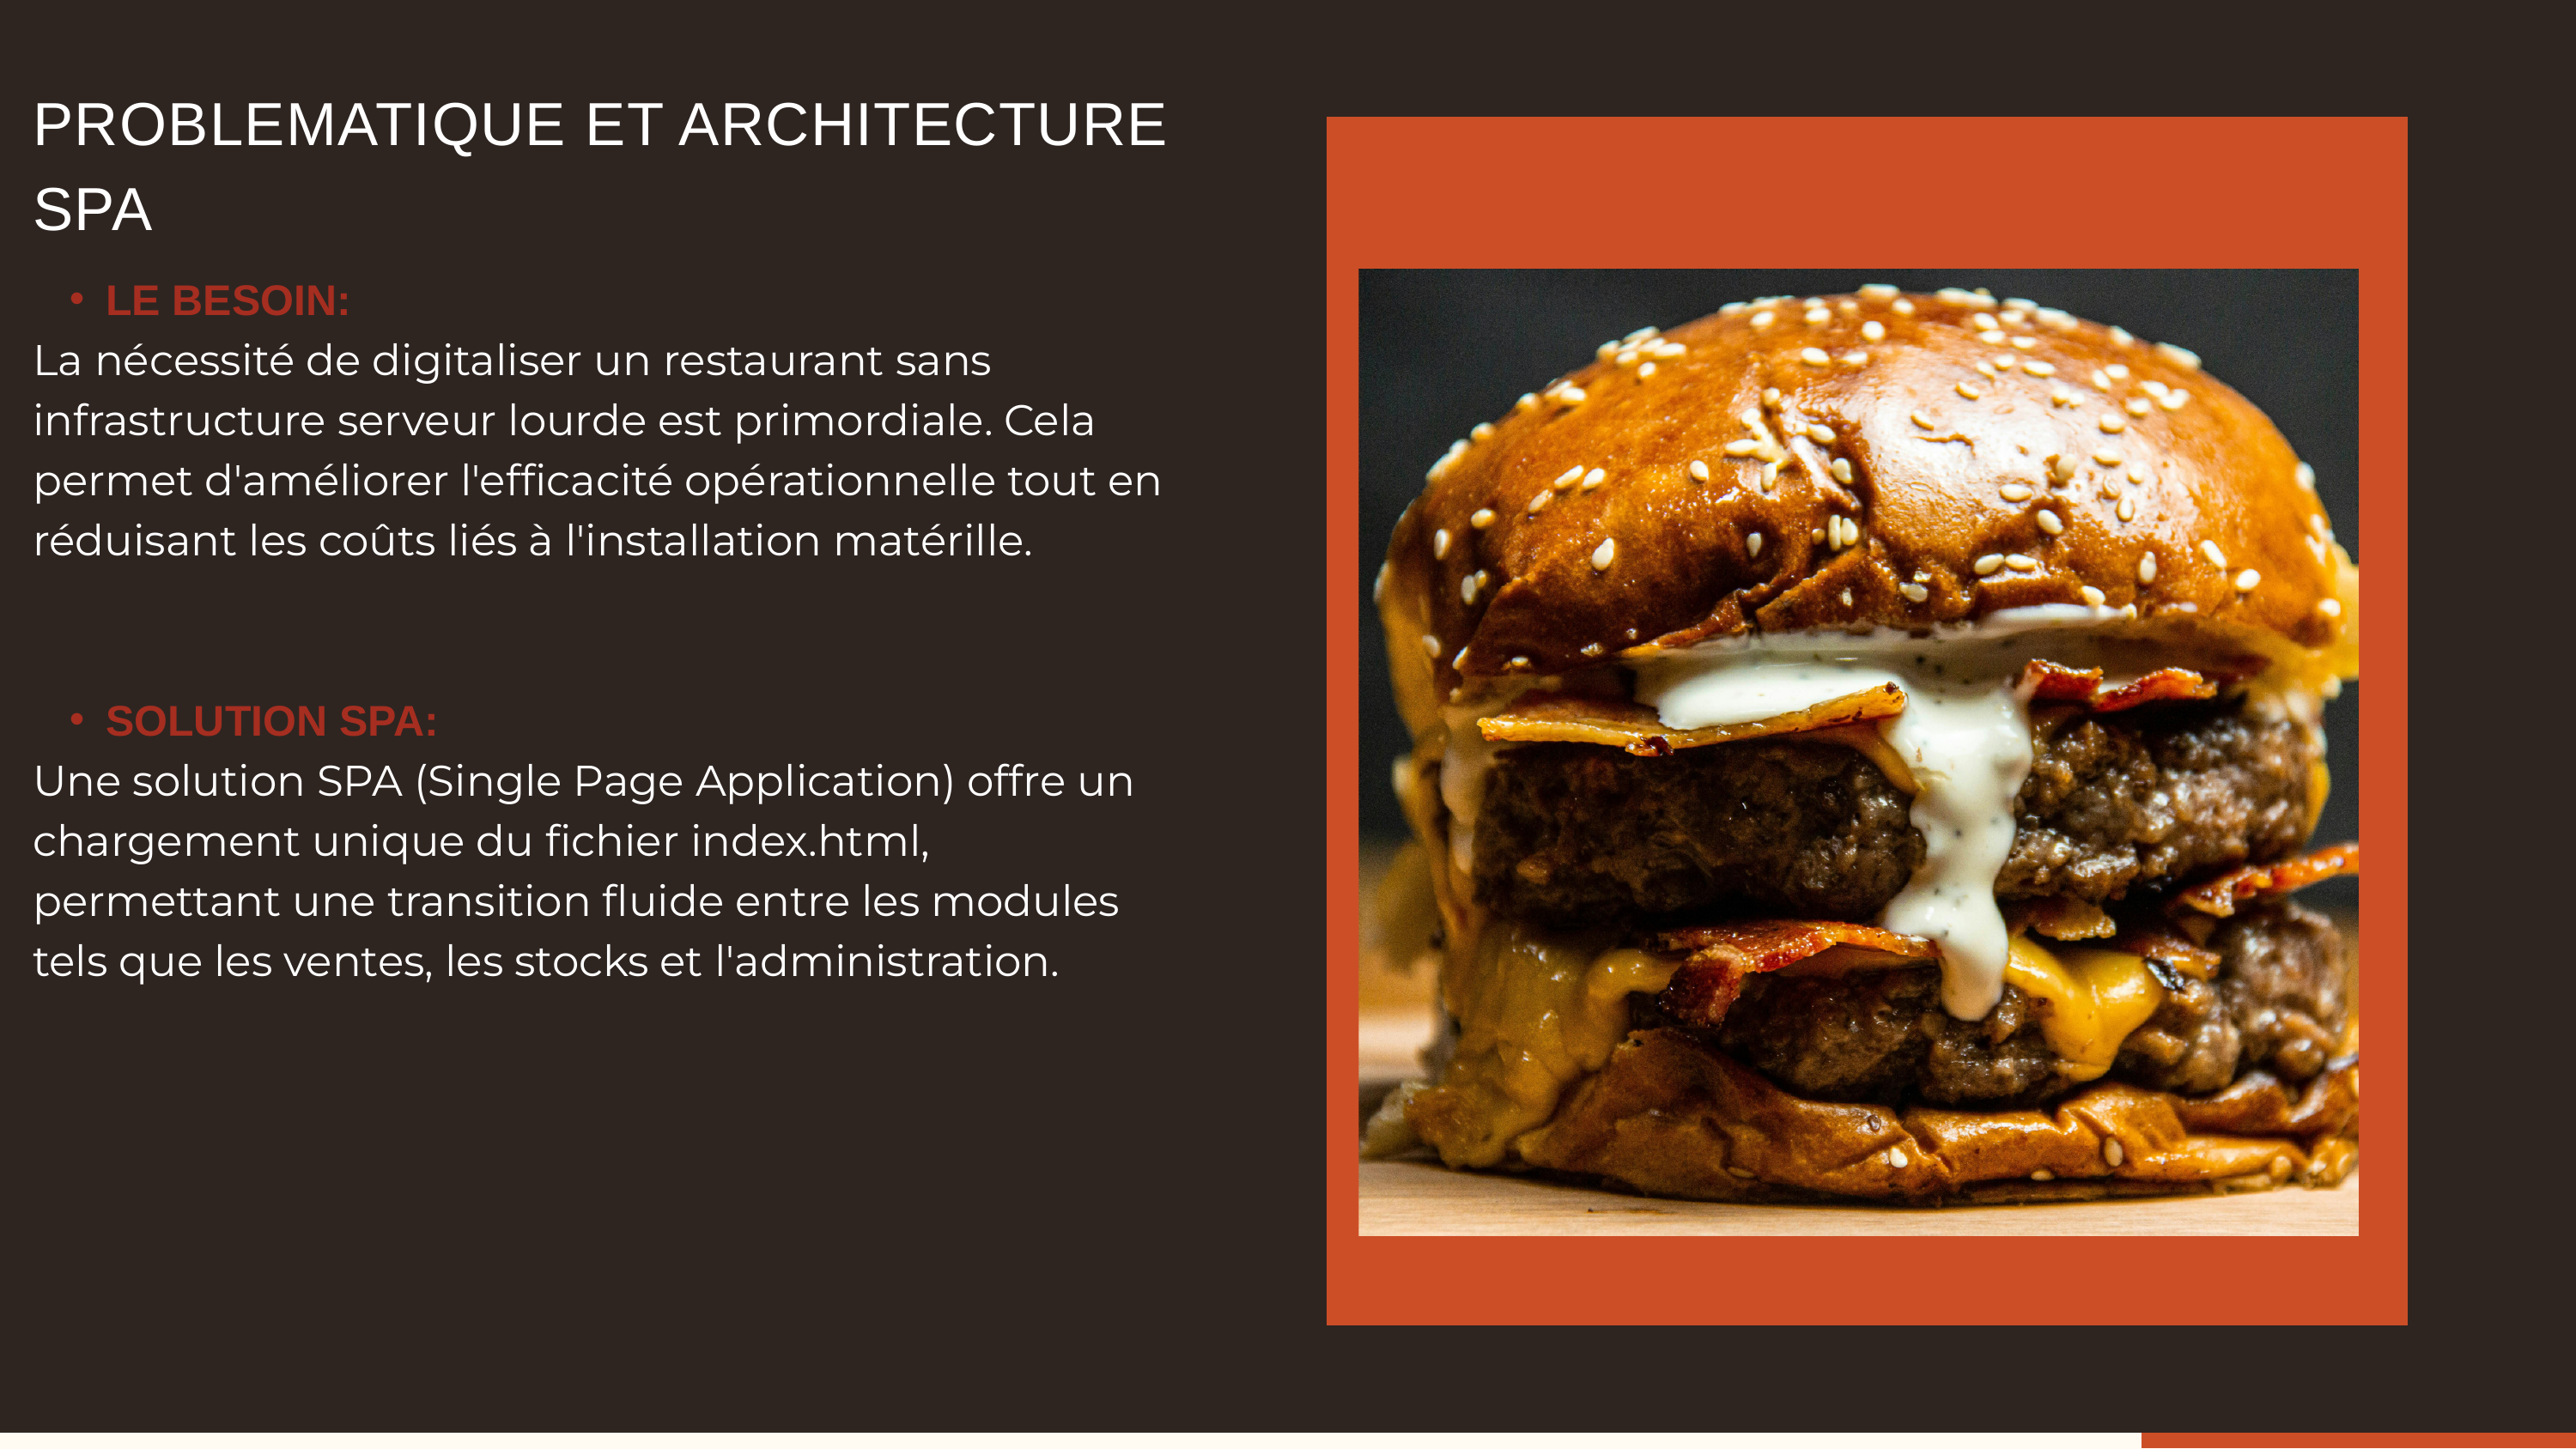

PROBLEMATIQUE ET ARCHITECTURE SPA

LE BESOIN:
La nécessité de digitaliser un restaurant sans infrastructure serveur lourde est primordiale. Cela permet d'améliorer l'efficacité opérationnelle tout en réduisant les coûts liés à l'installation matérille.

SOLUTION SPA:
Une solution SPA (Single Page Application) offre un chargement unique du fichier index.html, permettant une transition fluide entre les modules tels que les ventes, les stocks et l'administration.